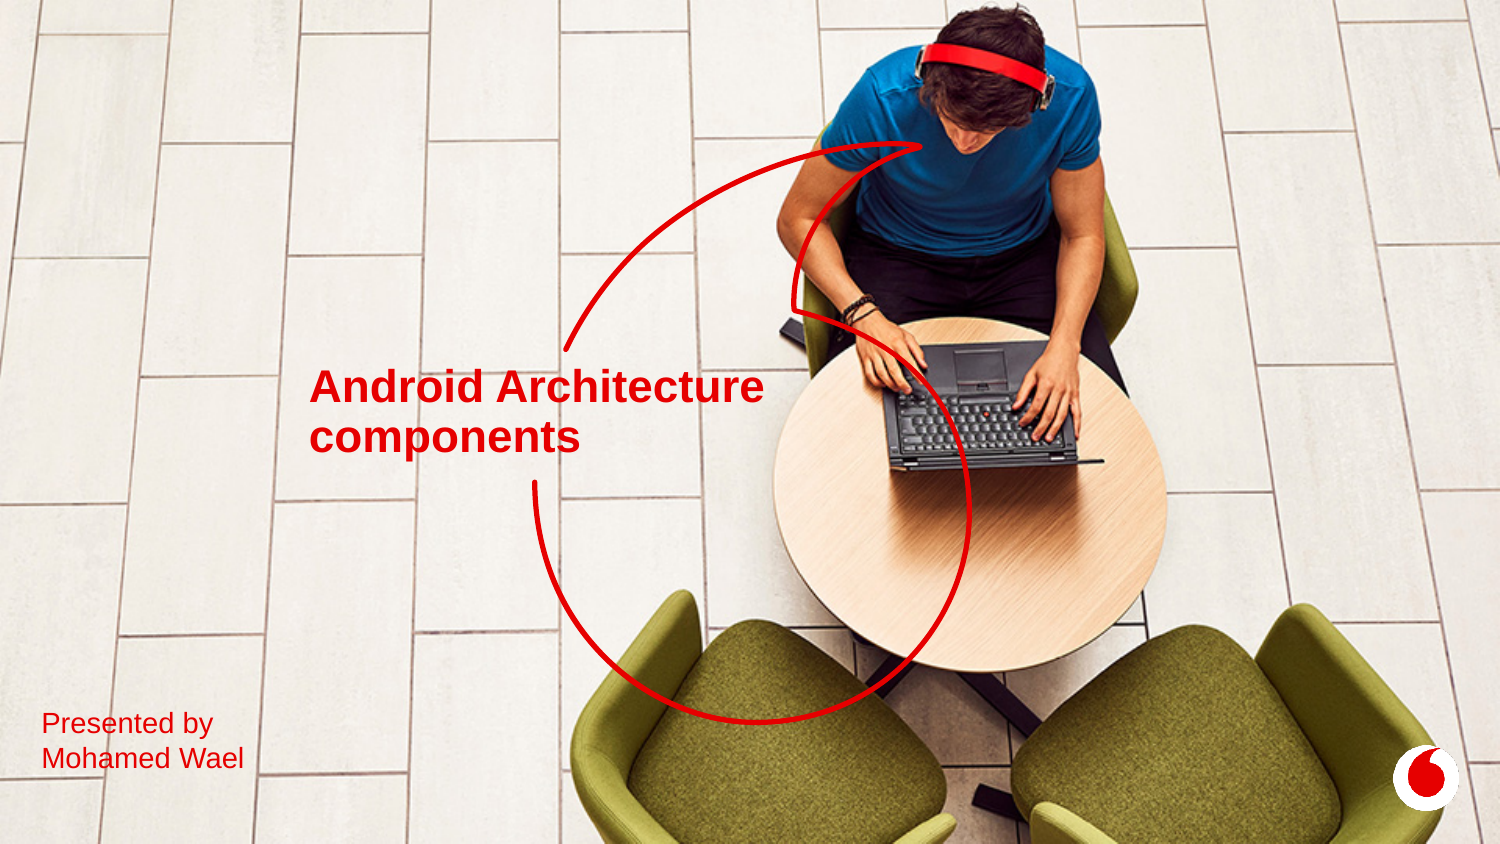

# Android Architecture components
Presented by
Mohamed Wael